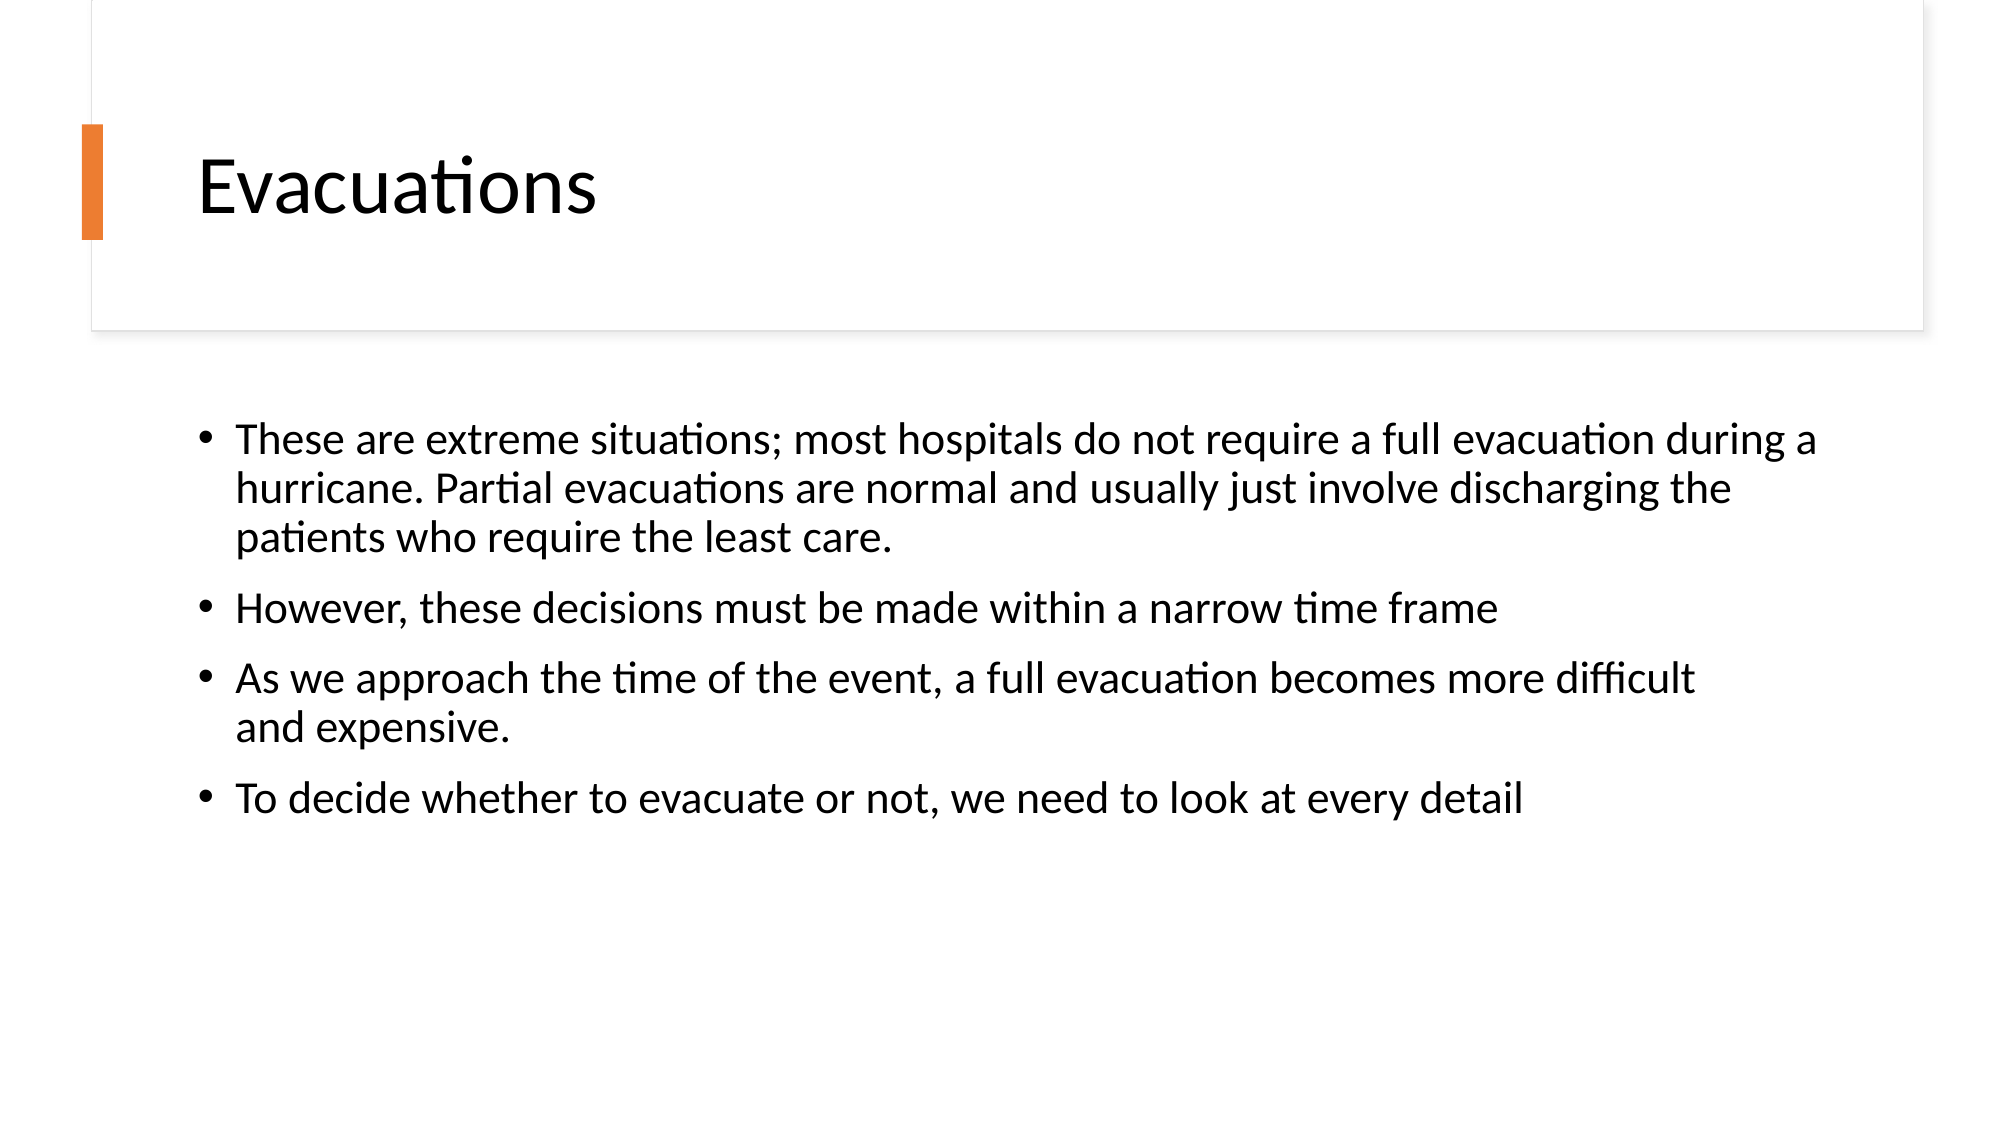

# Evacuations

These are extreme situations; most hospitals do not require a full evacuation during a hurricane. Partial evacuations are normal and usually just involve discharging the patients who require the least care.
However, these decisions must be made within a narrow time frame
As we approach the time of the event, a full evacuation becomes more difficult and expensive.
To decide whether to evacuate or not, we need to look at every detail